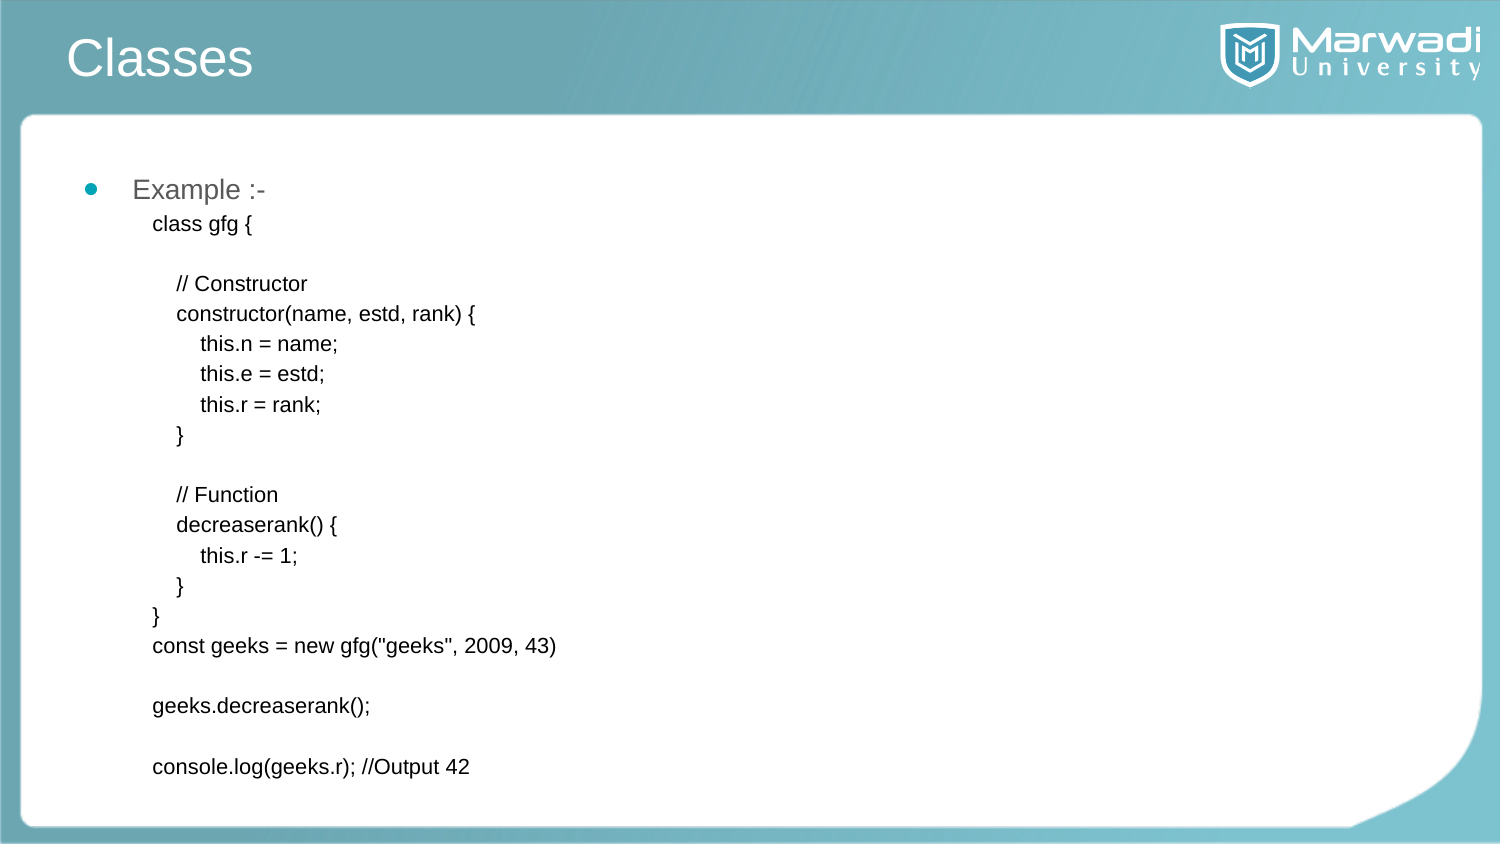

# Classes
Example :-
class gfg {

    // Constructor
    constructor(name, estd, rank) {
        this.n = name;
        this.e = estd;
        this.r = rank;
    }

    // Function
    decreaserank() {
        this.r -= 1;
    }
}
const geeks = new gfg("geeks", 2009, 43)

geeks.decreaserank();

console.log(geeks.r); //Output 42